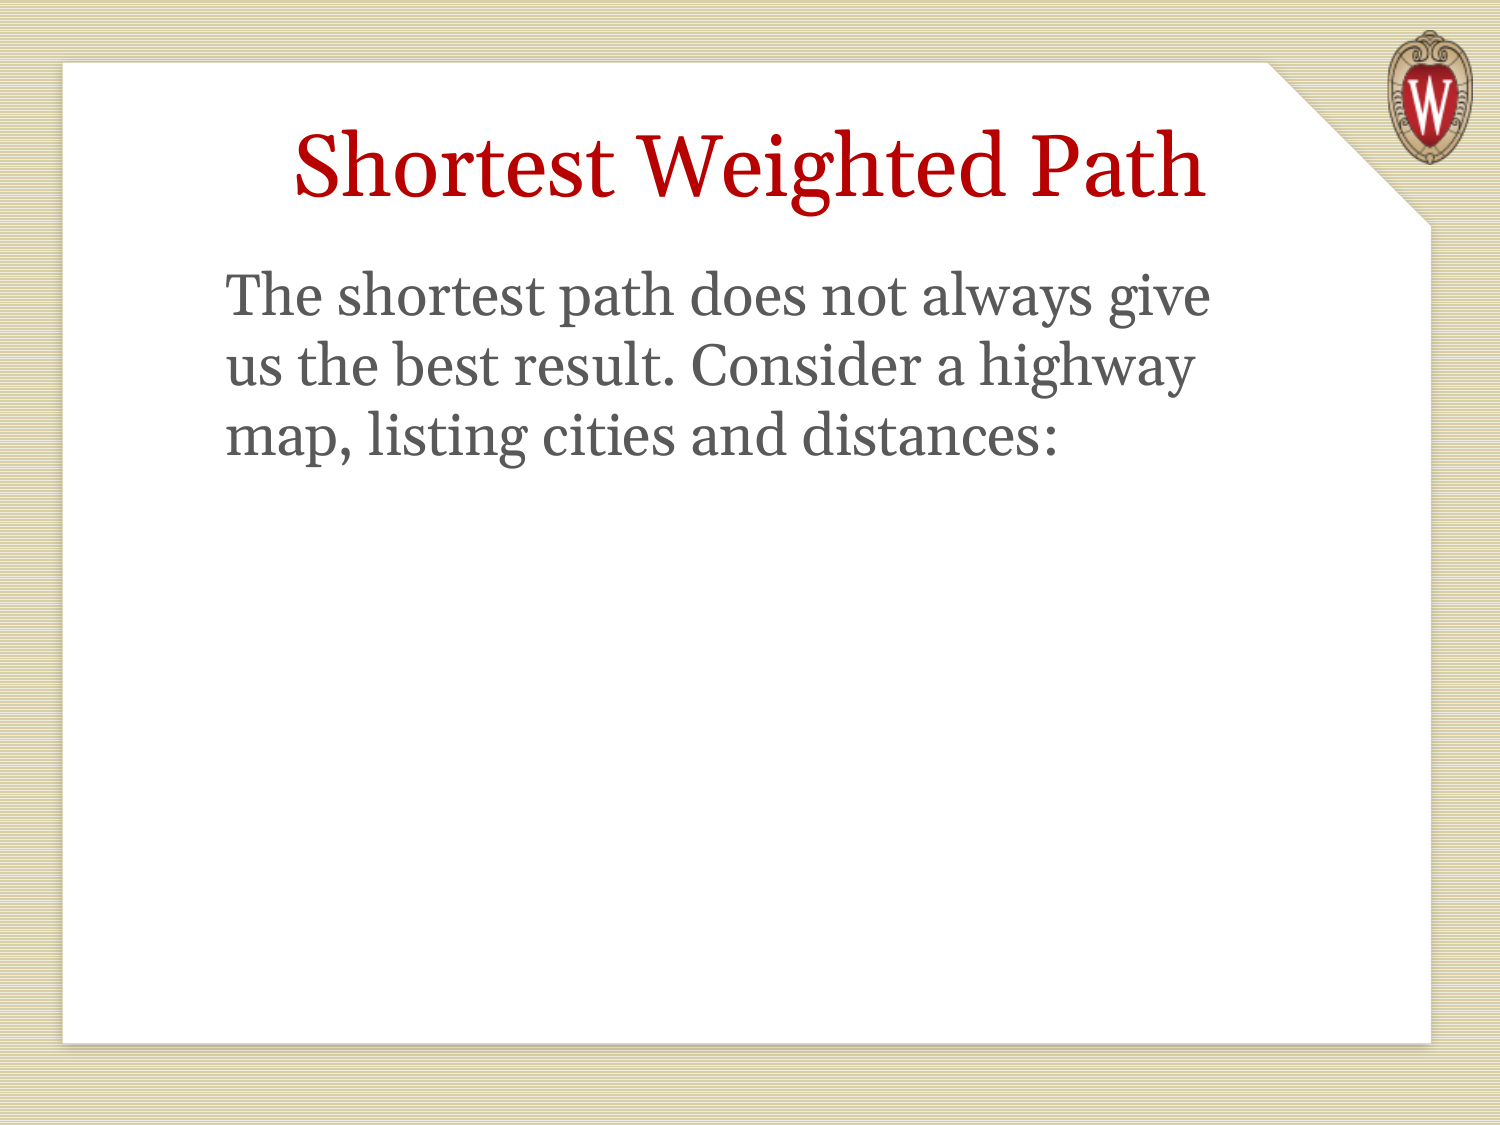

# Shortest Weighted Path
The shortest path does not always give us the best result. Consider a highway map, listing cities and distances: